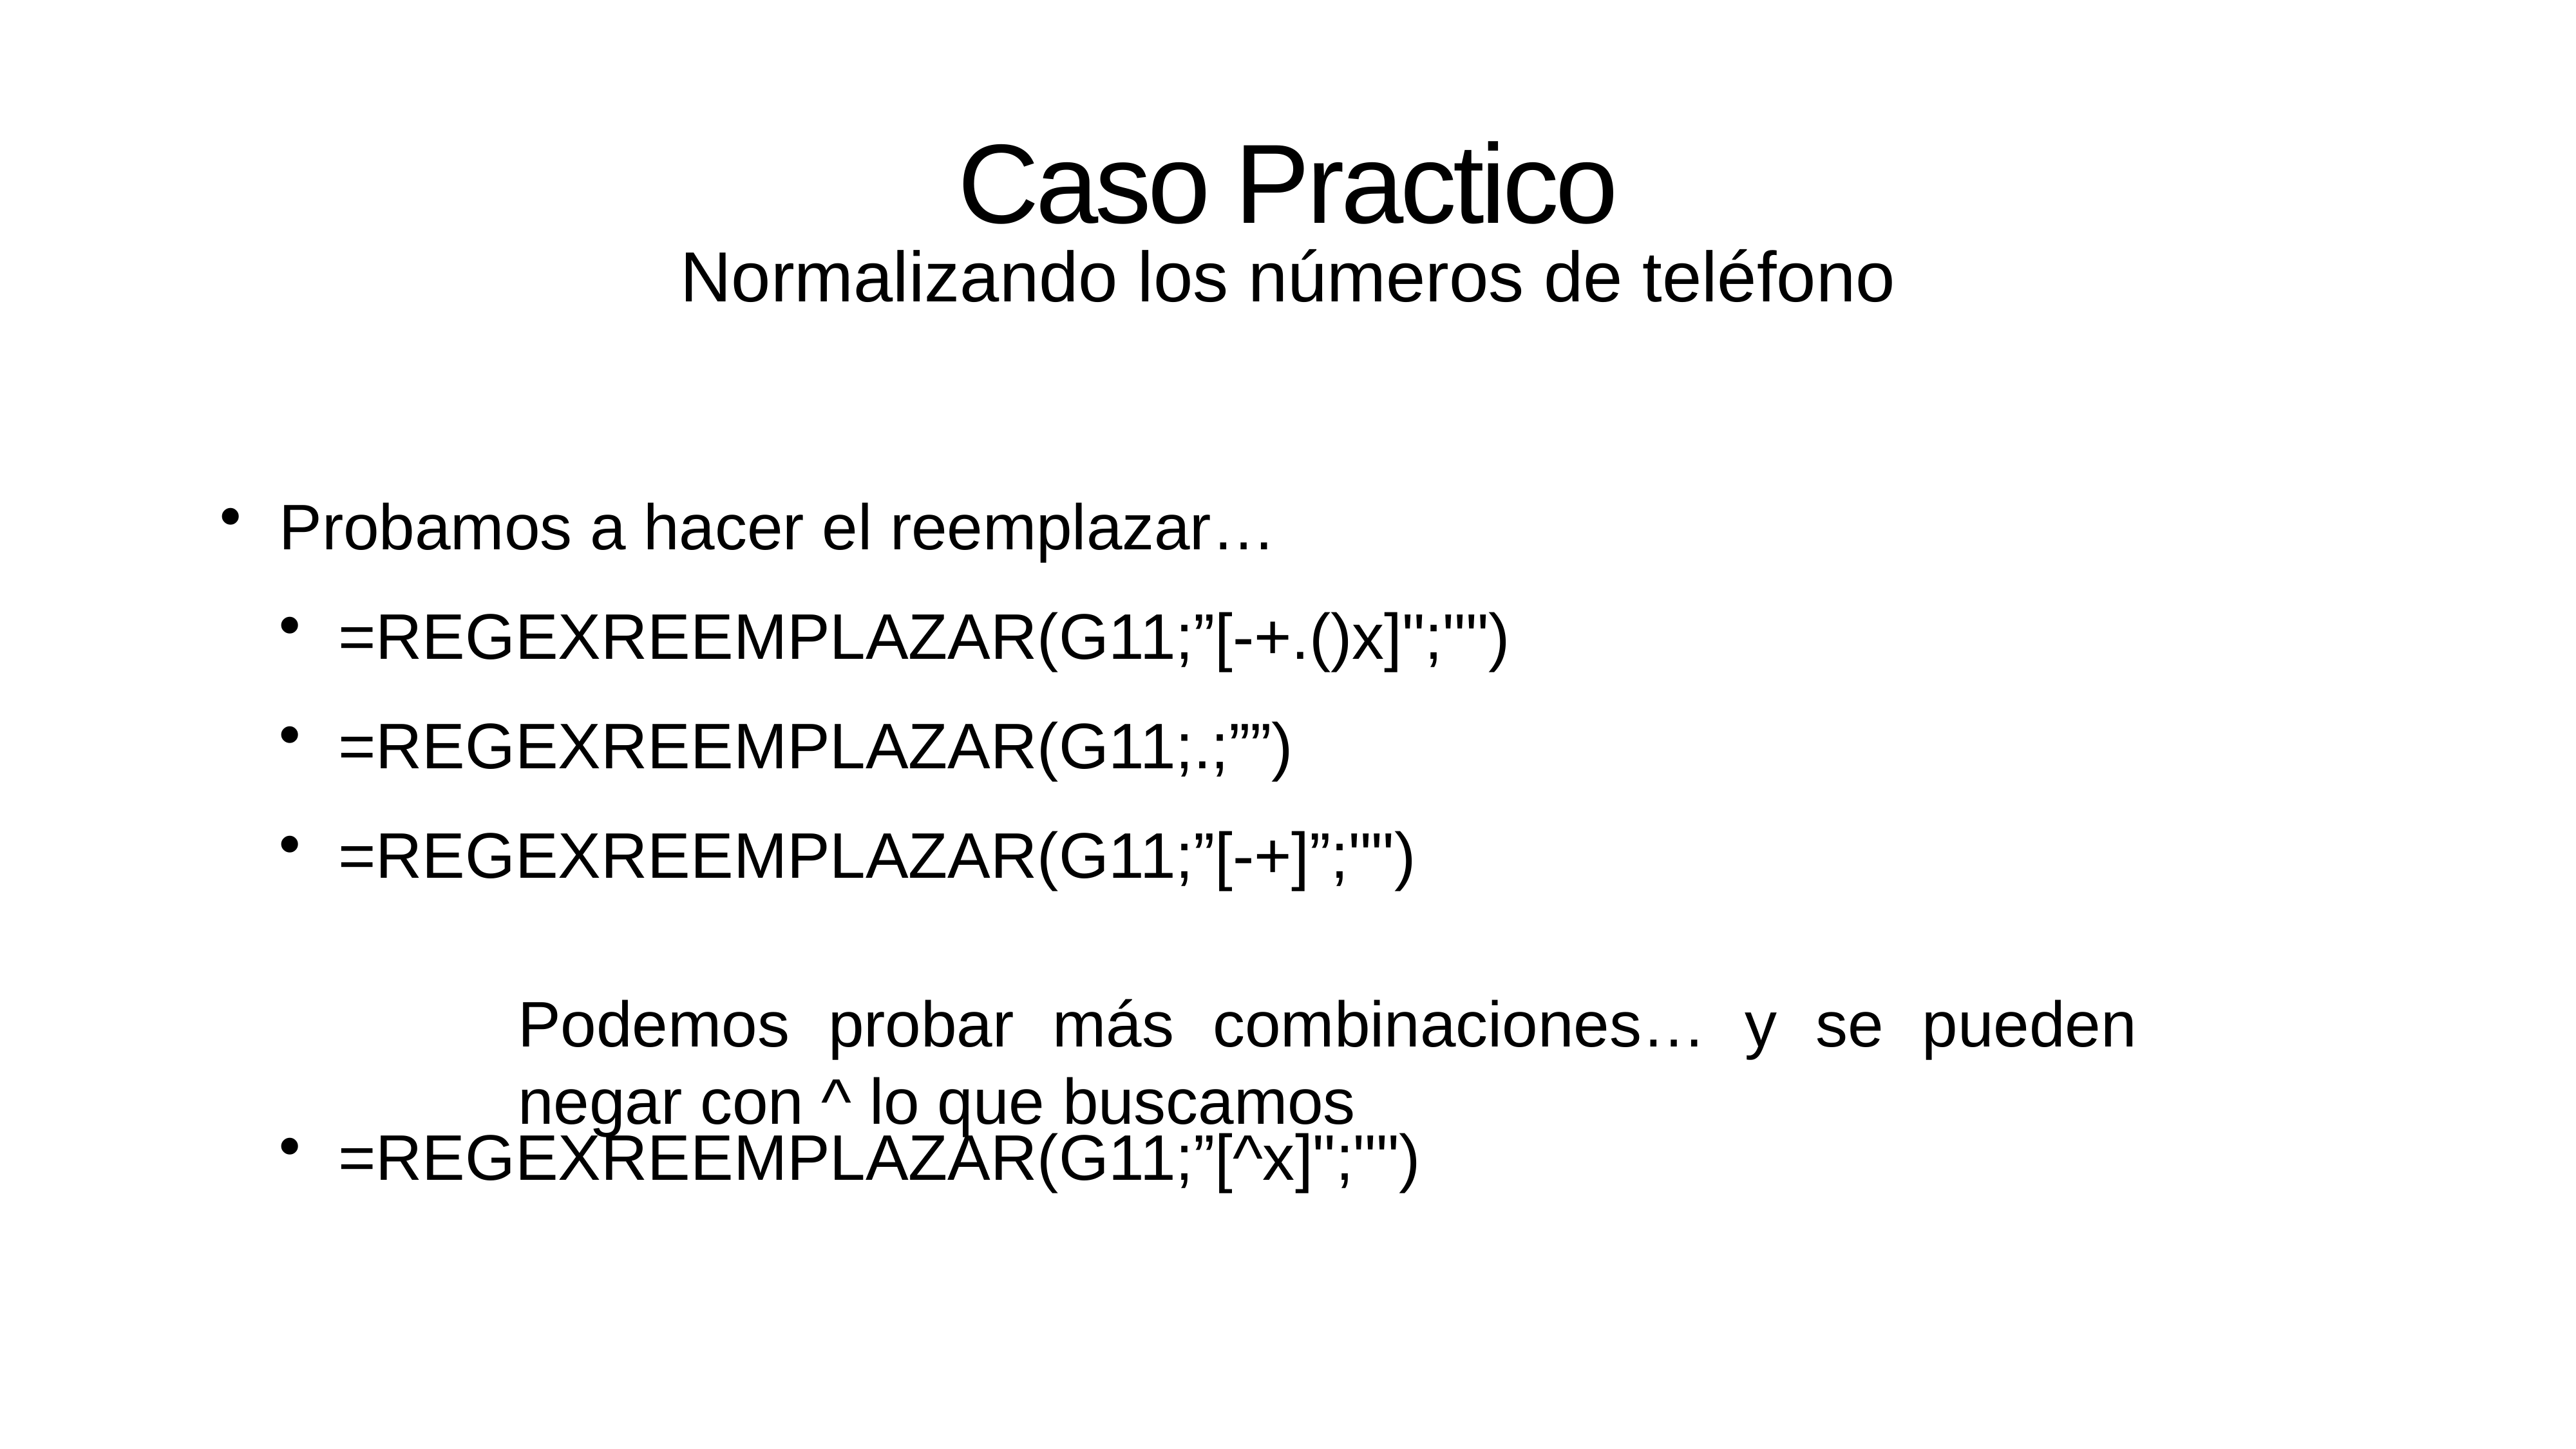

# Caso Practico
Normalizando los números de teléfono
Probamos a hacer el reemplazar…
=REGEXREEMPLAZAR(G11;”[-+.()x]";"")
=REGEXREEMPLAZAR(G11;.;””)
=REGEXREEMPLAZAR(G11;”[-+]”;"")

=REGEXREEMPLAZAR(G11;”[^x]";"")
Podemos probar más combinaciones… y se pueden negar con ^ lo que buscamos